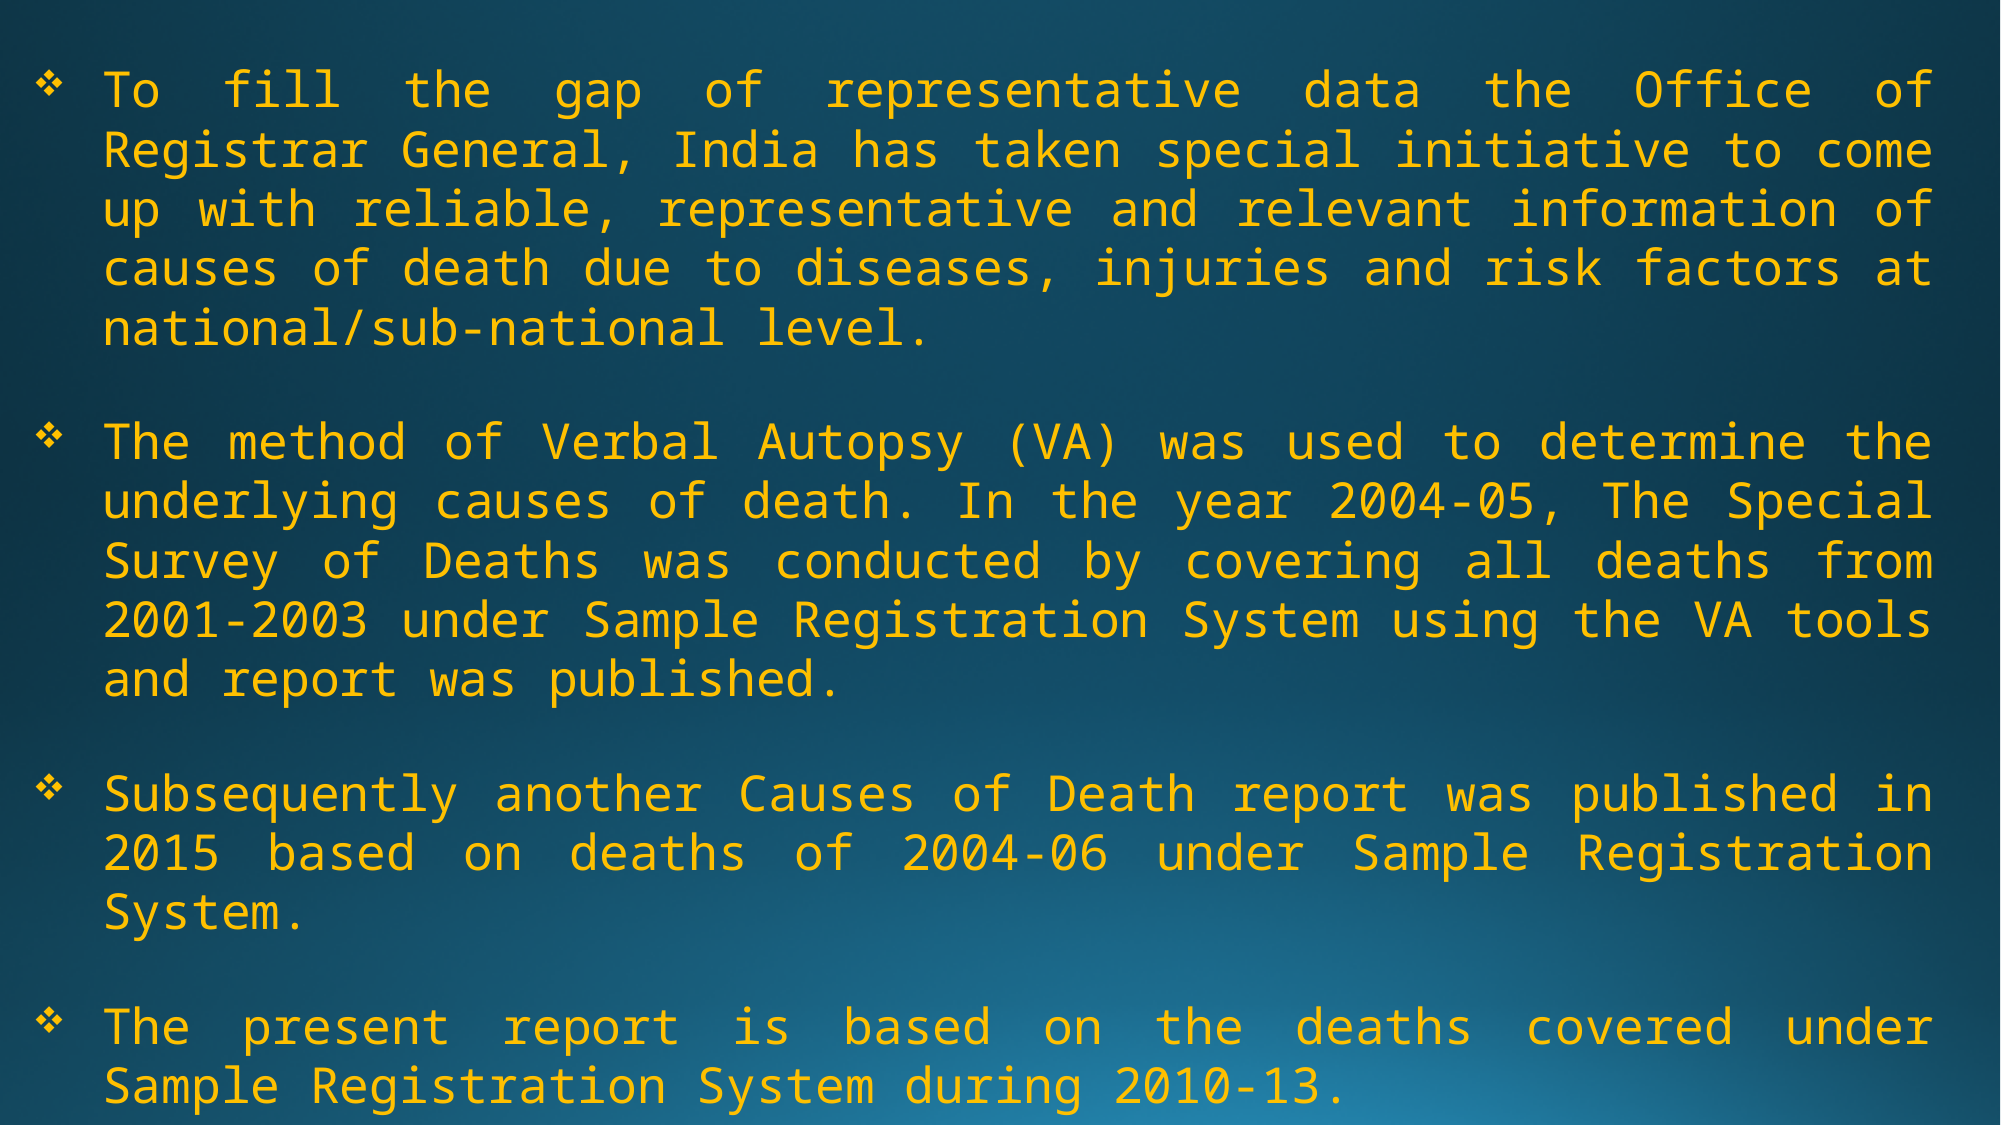

To fill the gap of representative data the Office of Registrar General, India has taken special initiative to come up with reliable, representative and relevant information of causes of death due to diseases, injuries and risk factors at national/sub-national level.
The method of Verbal Autopsy (VA) was used to determine the underlying causes of death. In the year 2004-05, The Special Survey of Deaths was conducted by covering all deaths from 2001-2003 under Sample Registration System using the VA tools and report was published.
Subsequently another Causes of Death report was published in 2015 based on deaths of 2004-06 under Sample Registration System.
The present report is based on the deaths covered under Sample Registration System during 2010-13.